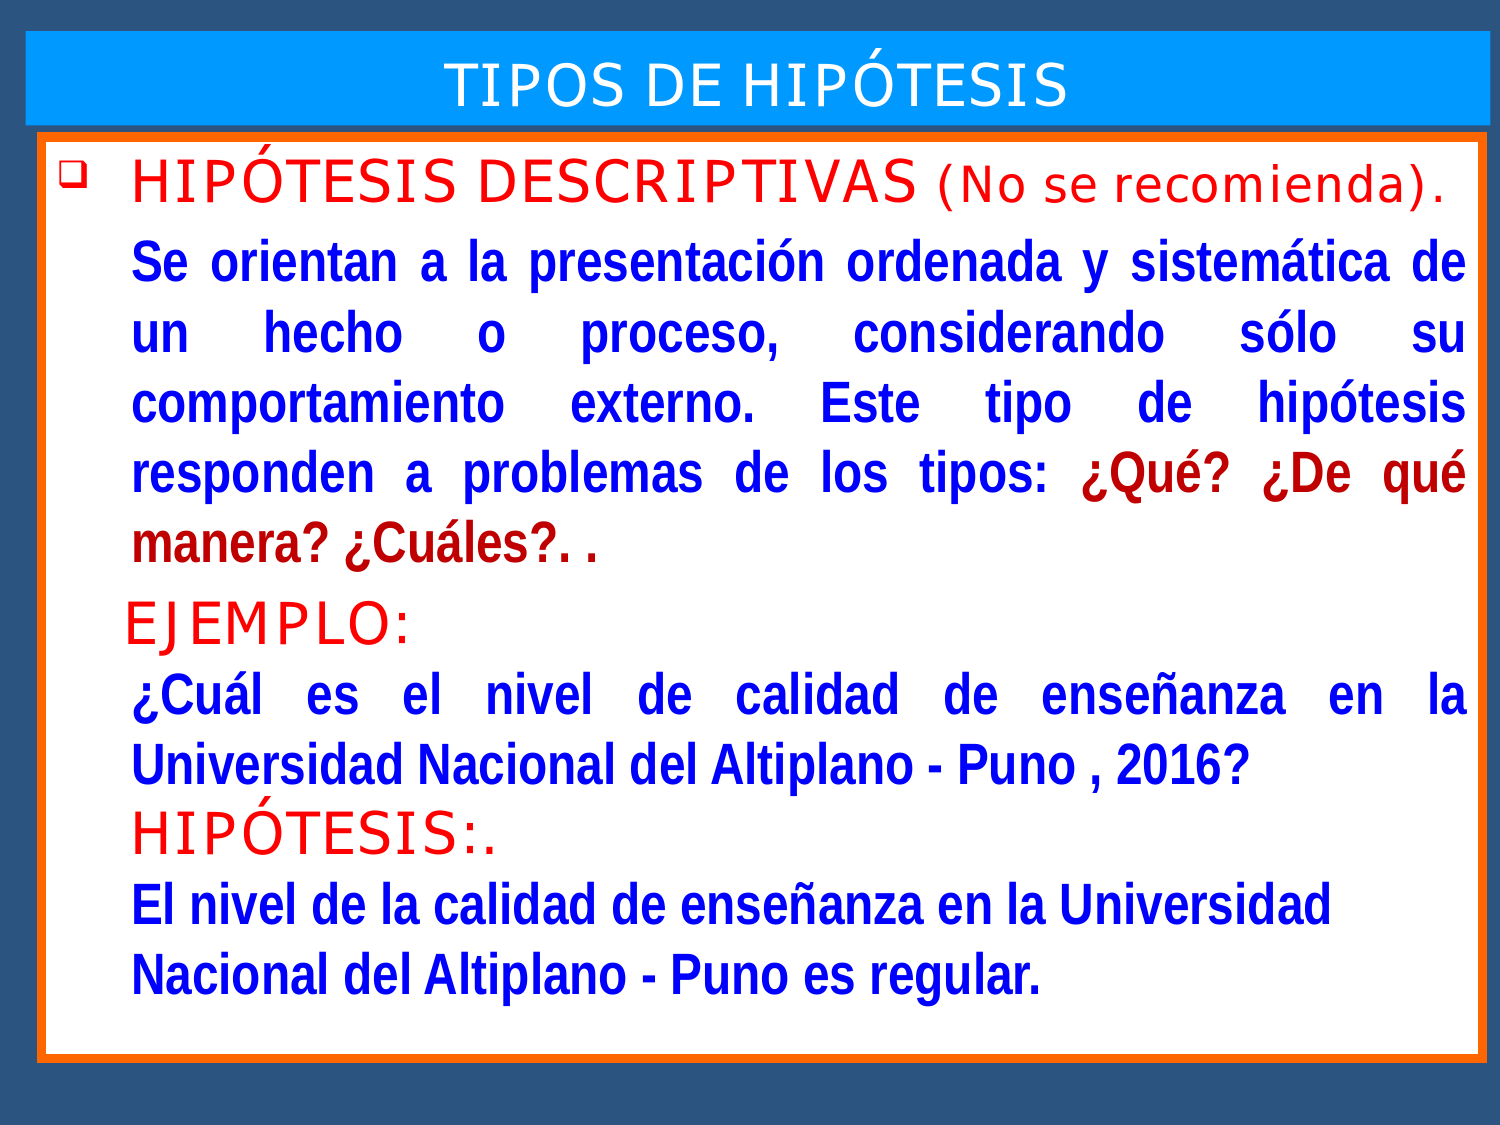

TIPOS DE HIPÓTESIS
HIPÓTESIS DESCRIPTIVAS (No se recomienda).
	Se orientan a la presentación ordenada y sistemática de un hecho o proceso, considerando sólo su comportamiento externo. Este tipo de hipótesis responden a problemas de los tipos: ¿Qué? ¿De qué manera? ¿Cuáles?. .
    EJEMPLO:
	¿Cuál es el nivel de calidad de enseñanza en la Universidad Nacional del Altiplano - Puno , 2016?
	HIPÓTESIS:.
	El nivel de la calidad de enseñanza en la Universidad Nacional del Altiplano - Puno es regular.